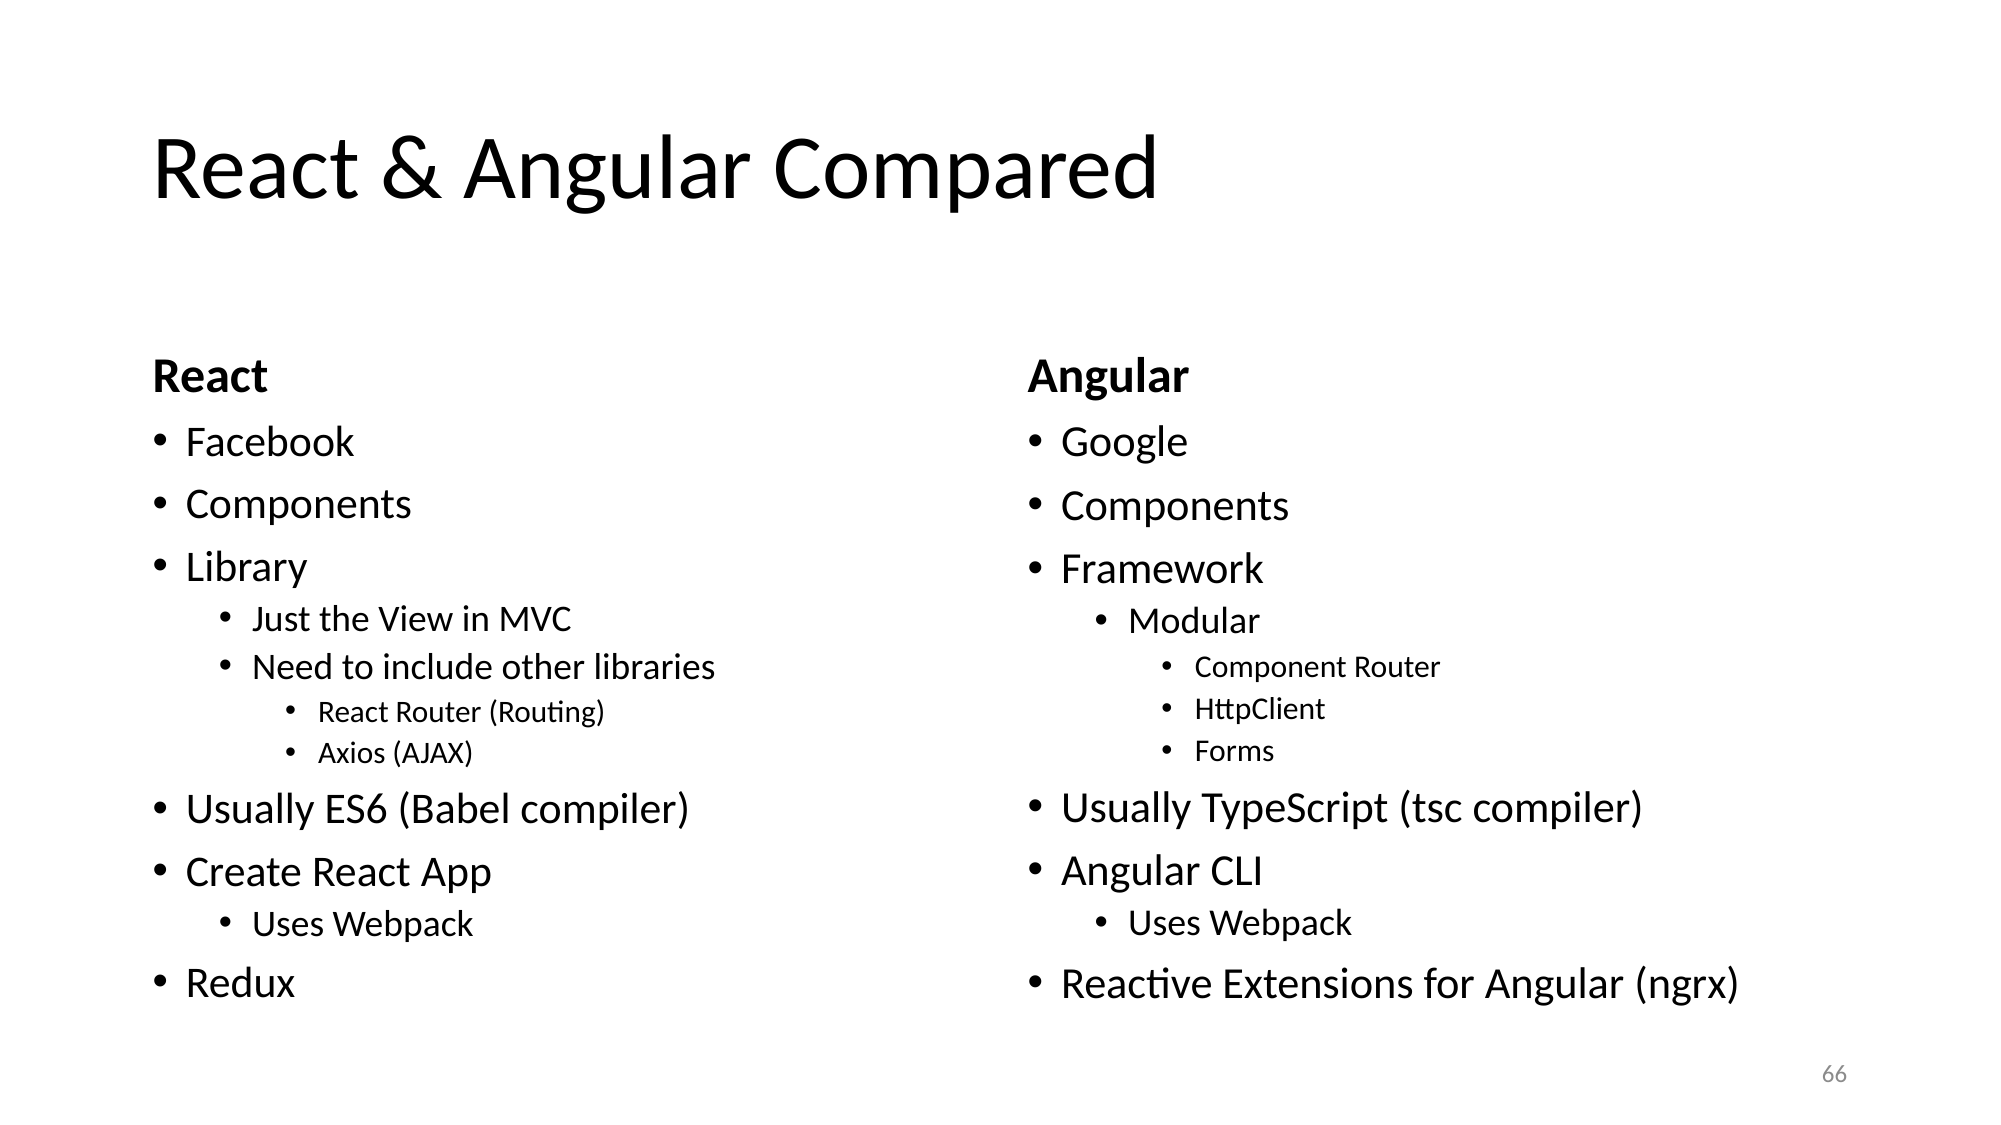

# React & Angular Compared
React
Angular
Facebook
Components
Library
Just the View in MVC
Need to include other libraries
React Router (Routing)
Axios (AJAX)
Usually ES6 (Babel compiler)
Create React App
Uses Webpack
Redux
Google
Components
Framework
Modular
Component Router
HttpClient
Forms
Usually TypeScript (tsc compiler)
Angular CLI
Uses Webpack
Reactive Extensions for Angular (ngrx)

66